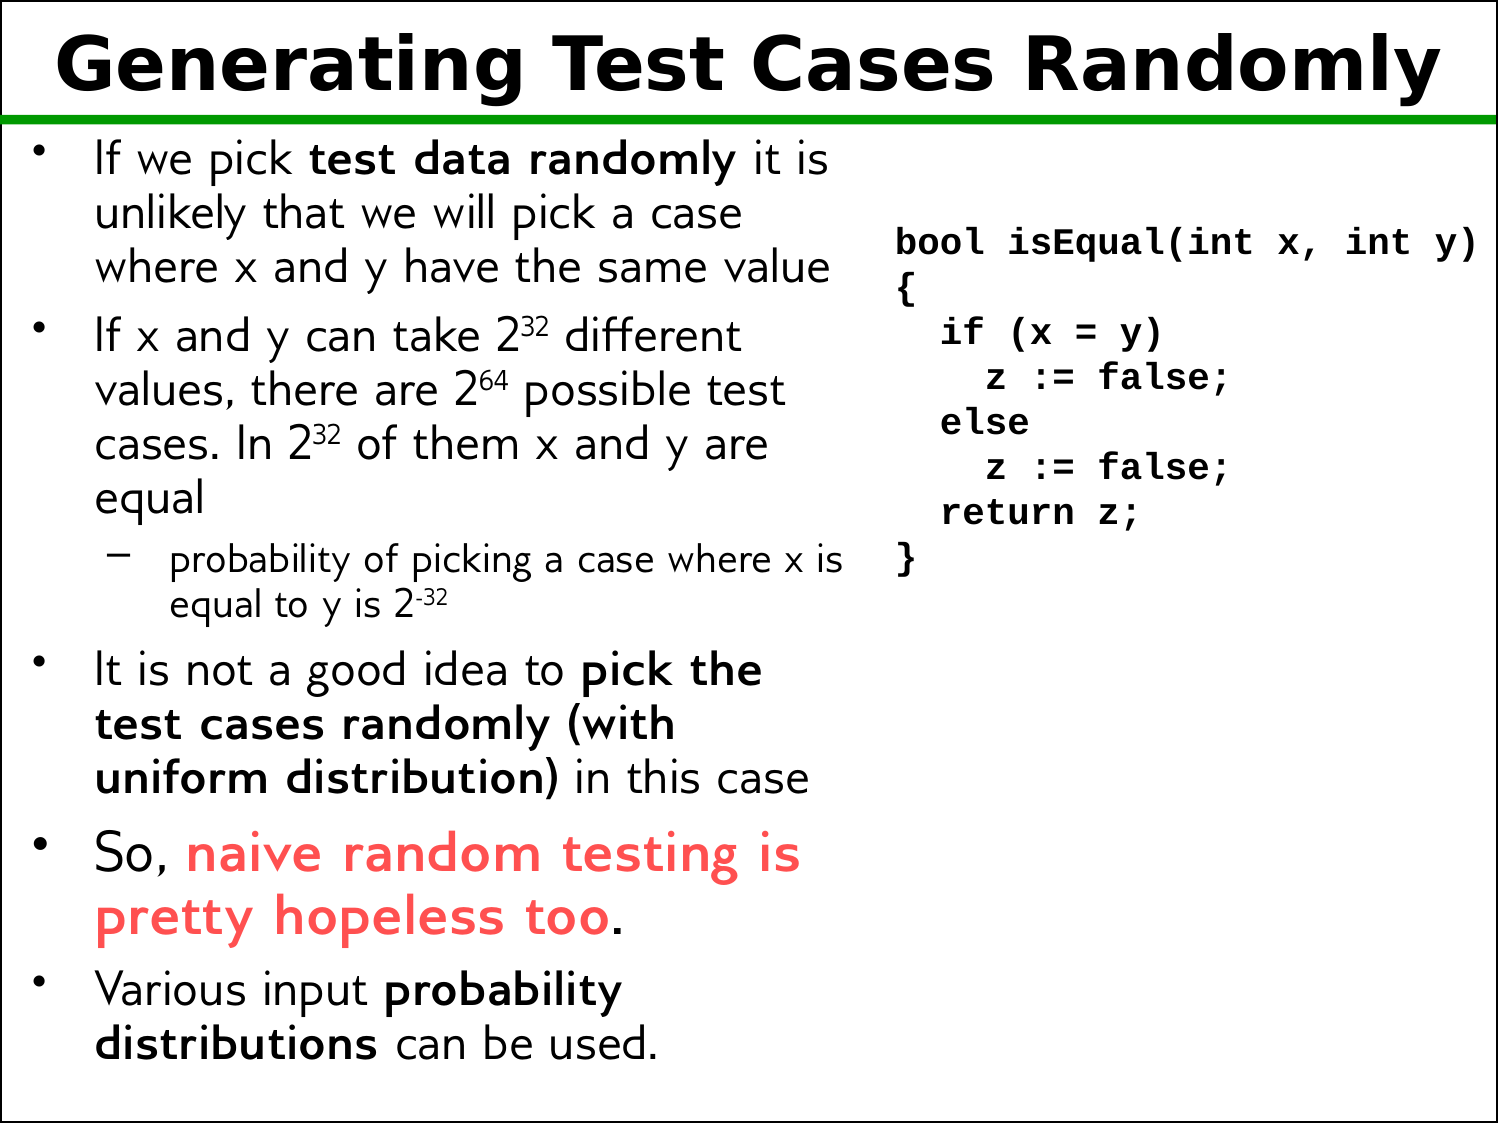

# Generating Test Cases Randomly
If we pick test data randomly it is unlikely that we will pick a case where x and y have the same value
If x and y can take 232 different values, there are 264 possible test cases. In 232 of them x and y are equal
probability of picking a case where x is equal to y is 2-32
It is not a good idea to pick the test cases randomly (with uniform distribution) in this case
So, naive random testing is pretty hopeless too.
Various input probability distributions can be used.
bool isEqual(int x, int y)
{
  if (x = y)
    z := false;
  else
    z := false;
  return z;
}